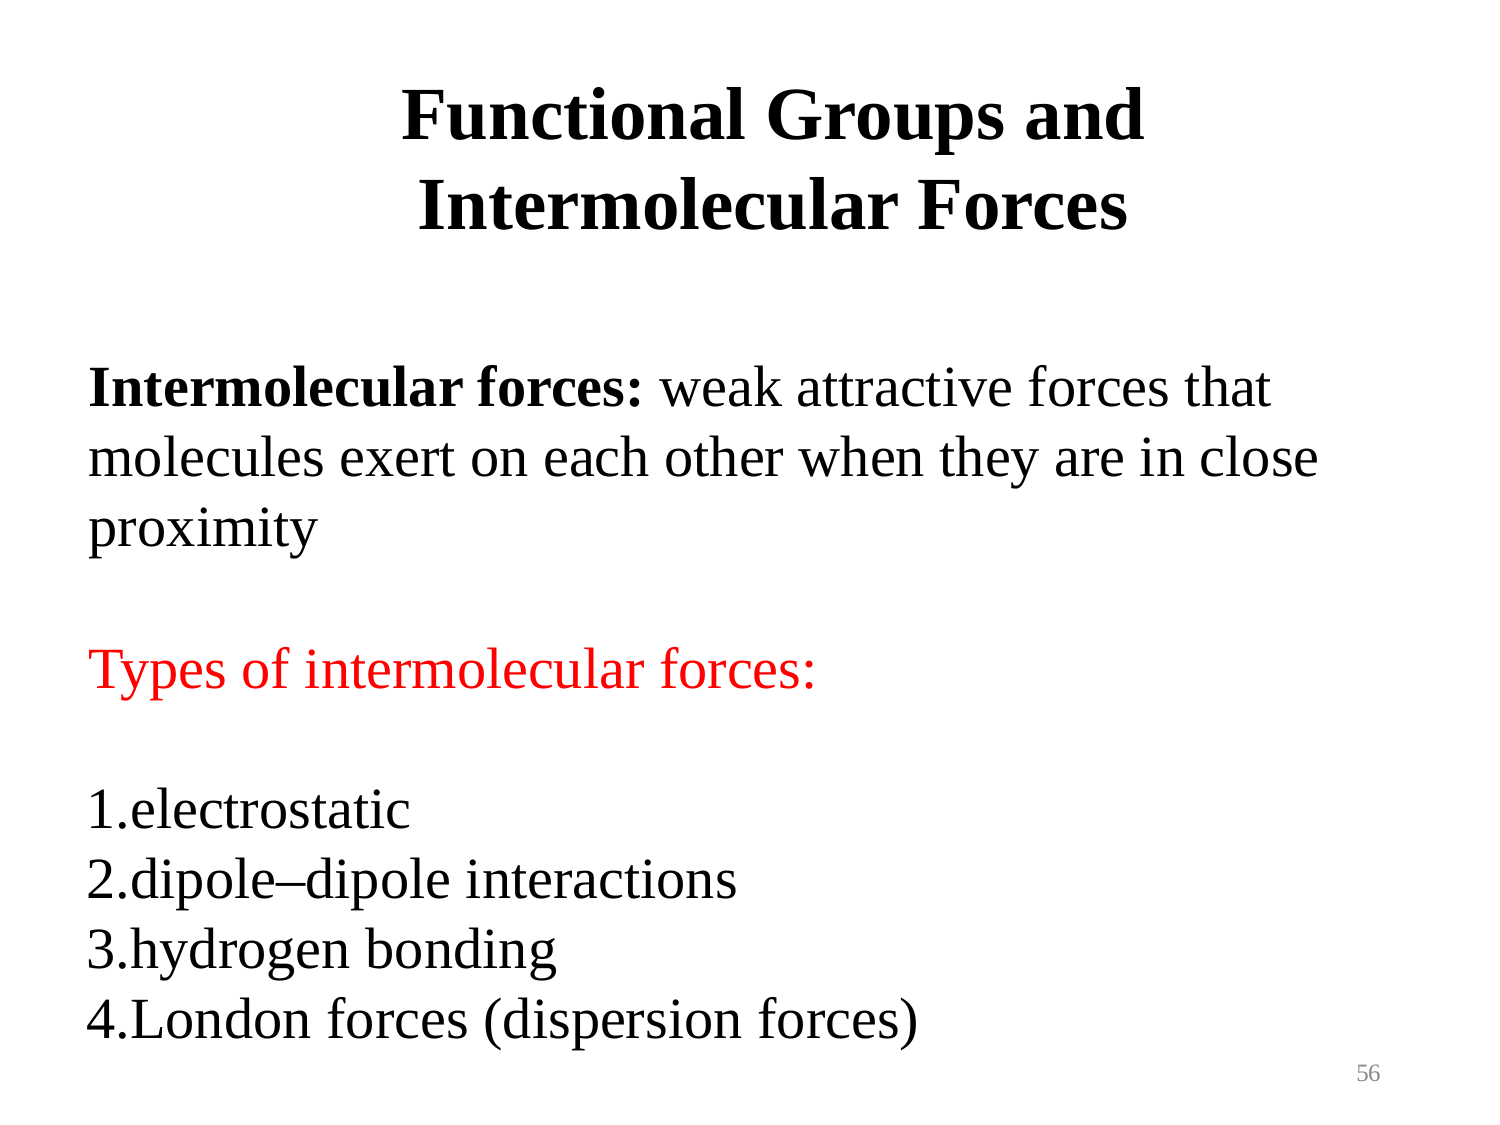

# Functional Groups and Intermolecular Forces
Intermolecular forces: weak attractive forces that molecules exert on each other when they are in close proximity

Types of intermolecular forces:

electrostatic
dipole–dipole interactions
hydrogen bonding
London forces (dispersion forces)
56